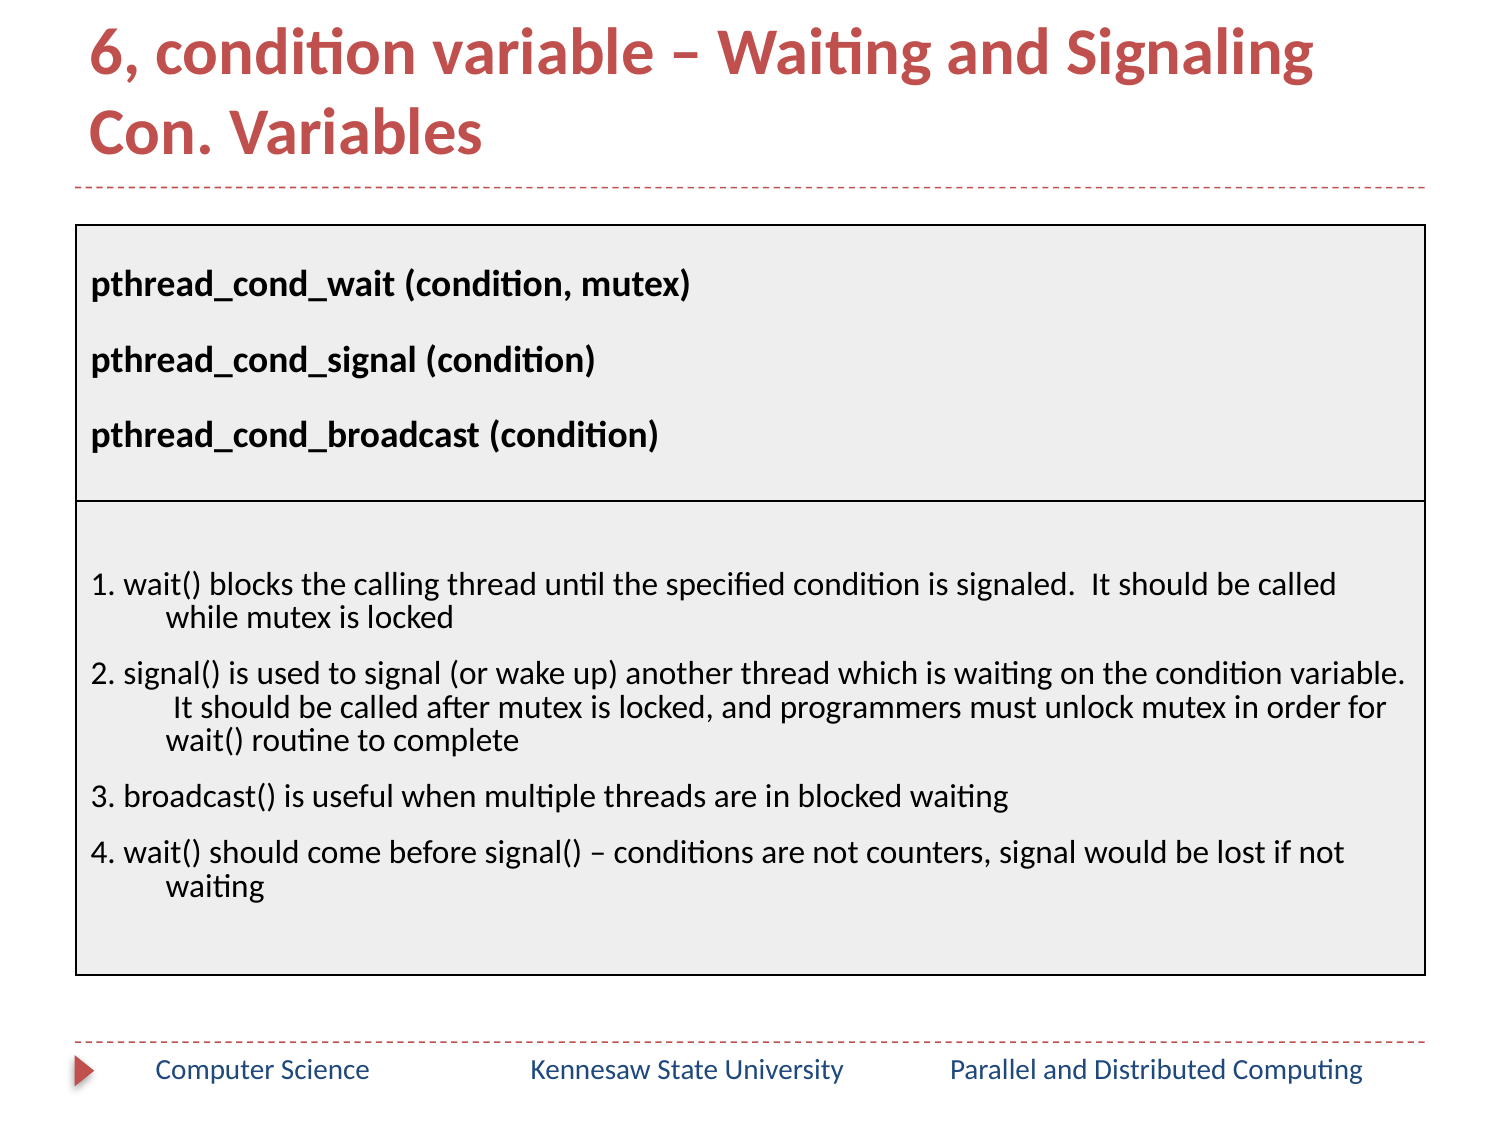

# 6, condition variable – Waiting and Signaling Con. Variables
| pthread\_cond\_wait (condition, mutex) pthread\_cond\_signal (condition) pthread\_cond\_broadcast (condition) |
| --- |
| 1. wait() blocks the calling thread until the specified condition is signaled. It should be called while mutex is locked 2. signal() is used to signal (or wake up) another thread which is waiting on the condition variable. It should be called after mutex is locked, and programmers must unlock mutex in order for wait() routine to complete 3. broadcast() is useful when multiple threads are in blocked waiting 4. wait() should come before signal() – conditions are not counters, signal would be lost if not waiting |
Computer Science
Kennesaw State University
Parallel and Distributed Computing